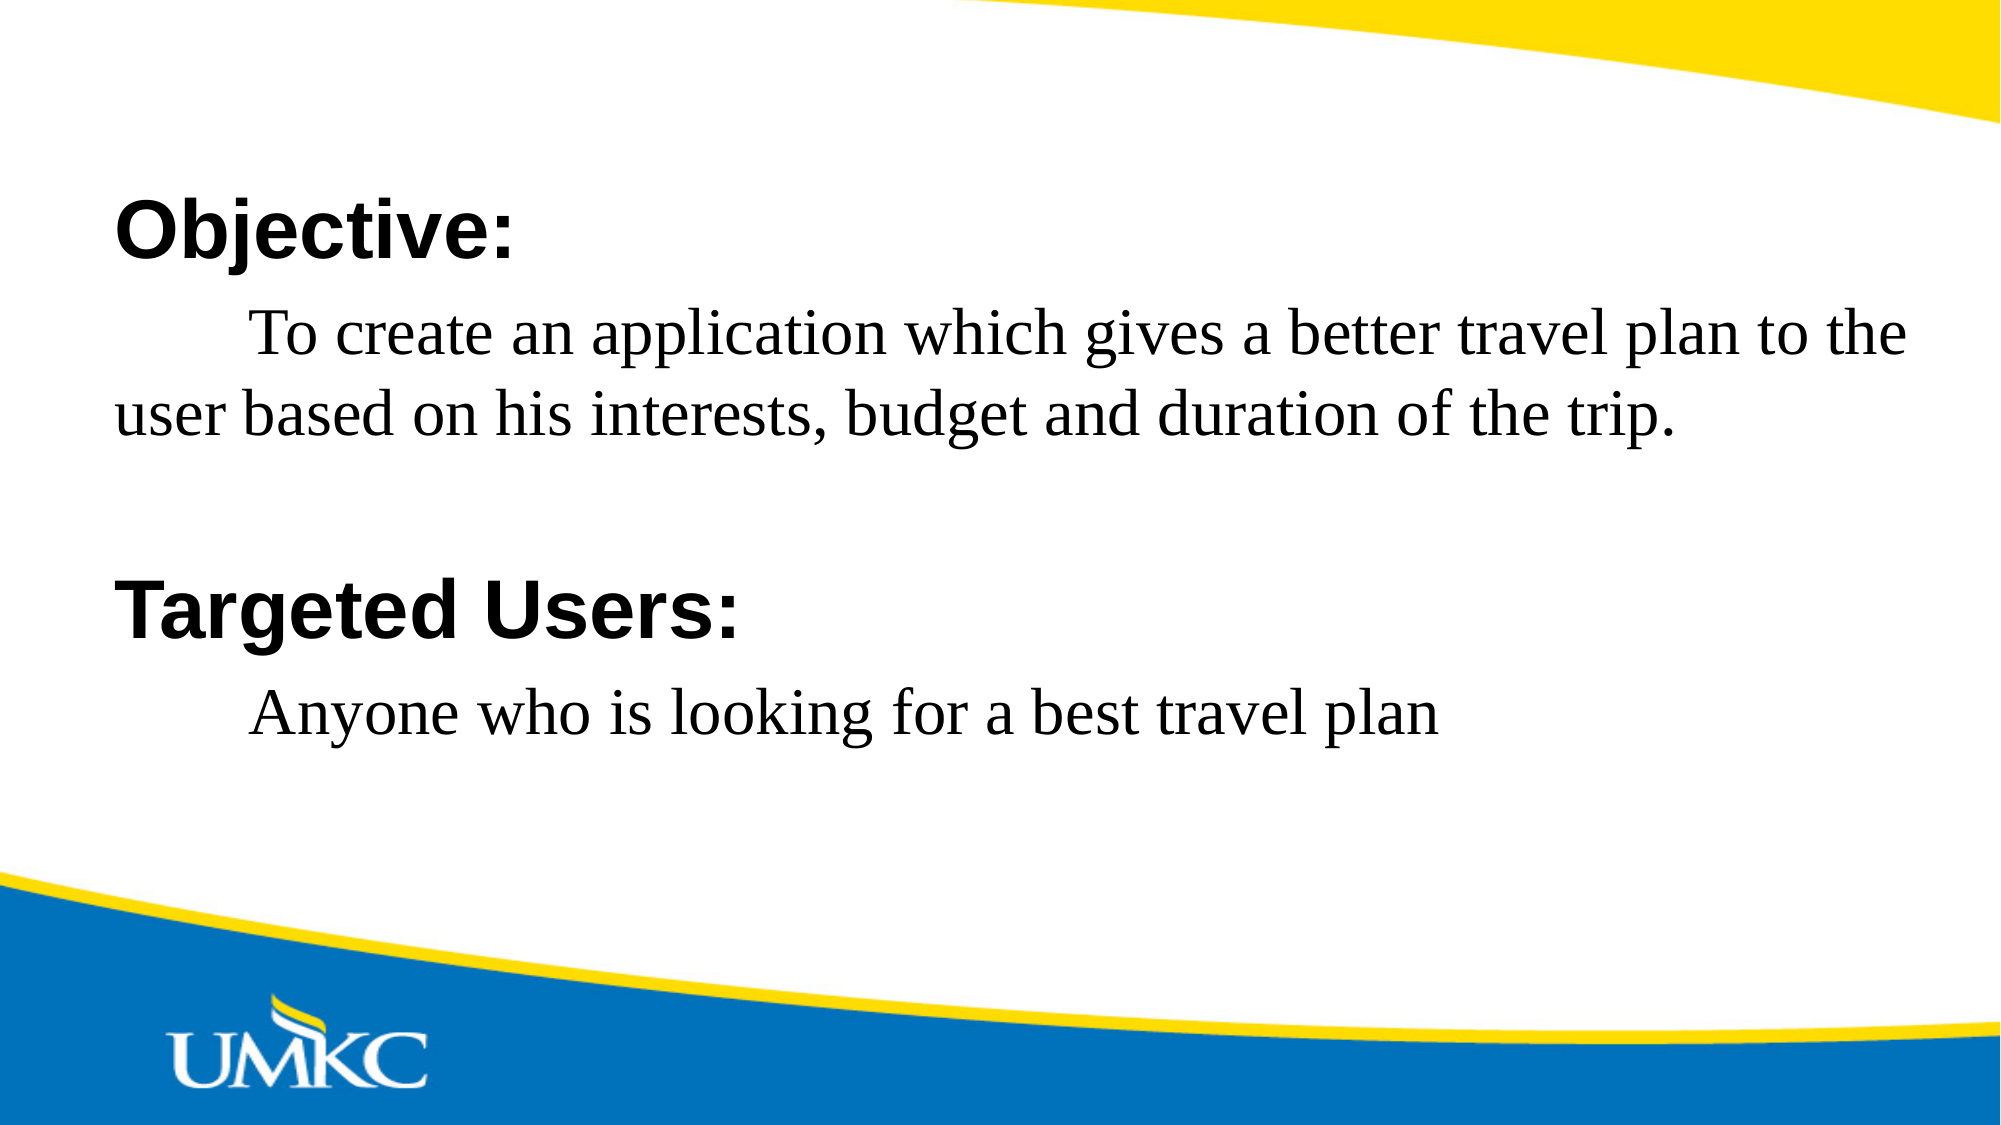

Objective:
        To create an application which gives a better travel plan to the user based on his interests, budget and duration of the trip.

Targeted Users:
        Anyone who is looking for a best travel plan